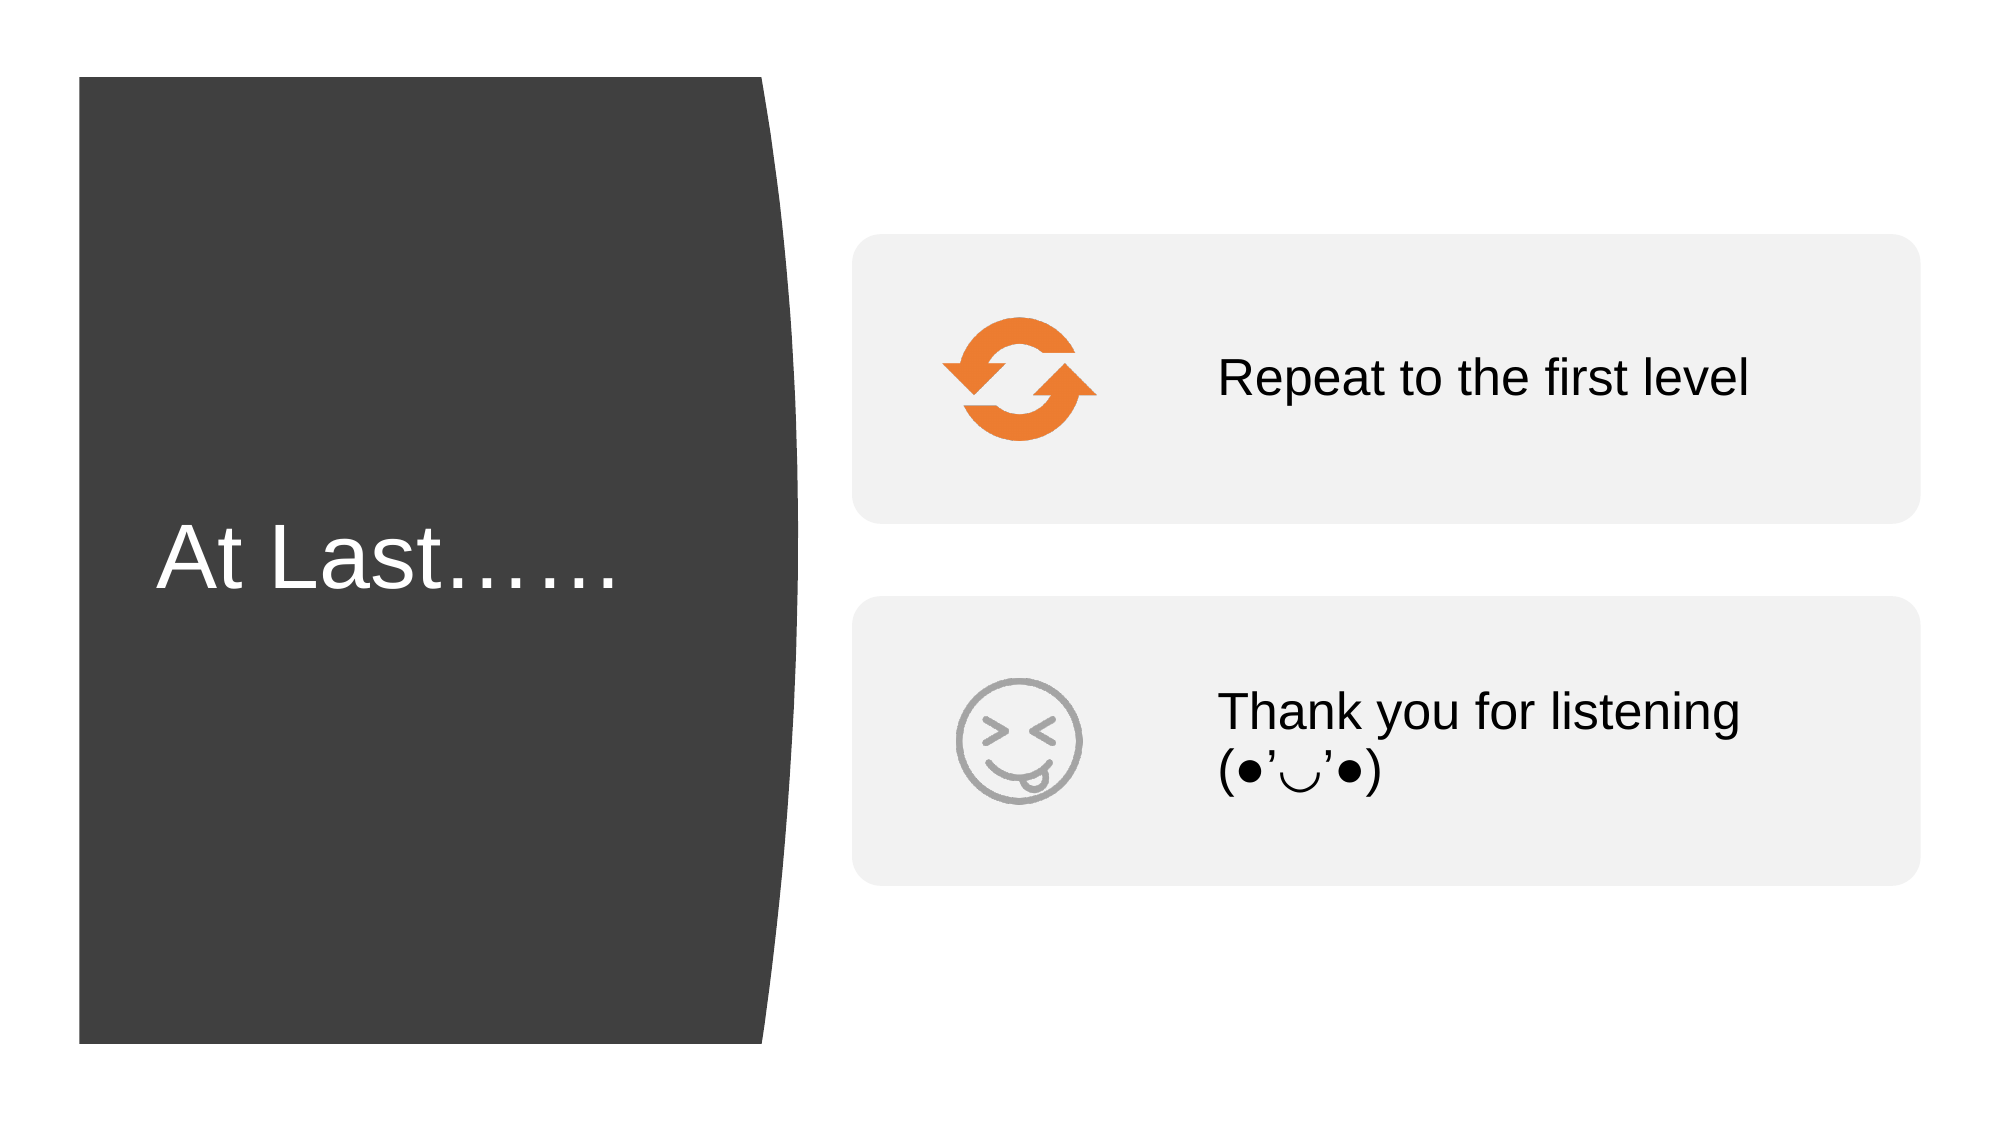

Repeat to the first level
Thank you for listening (●’◡’●)

# At Last……